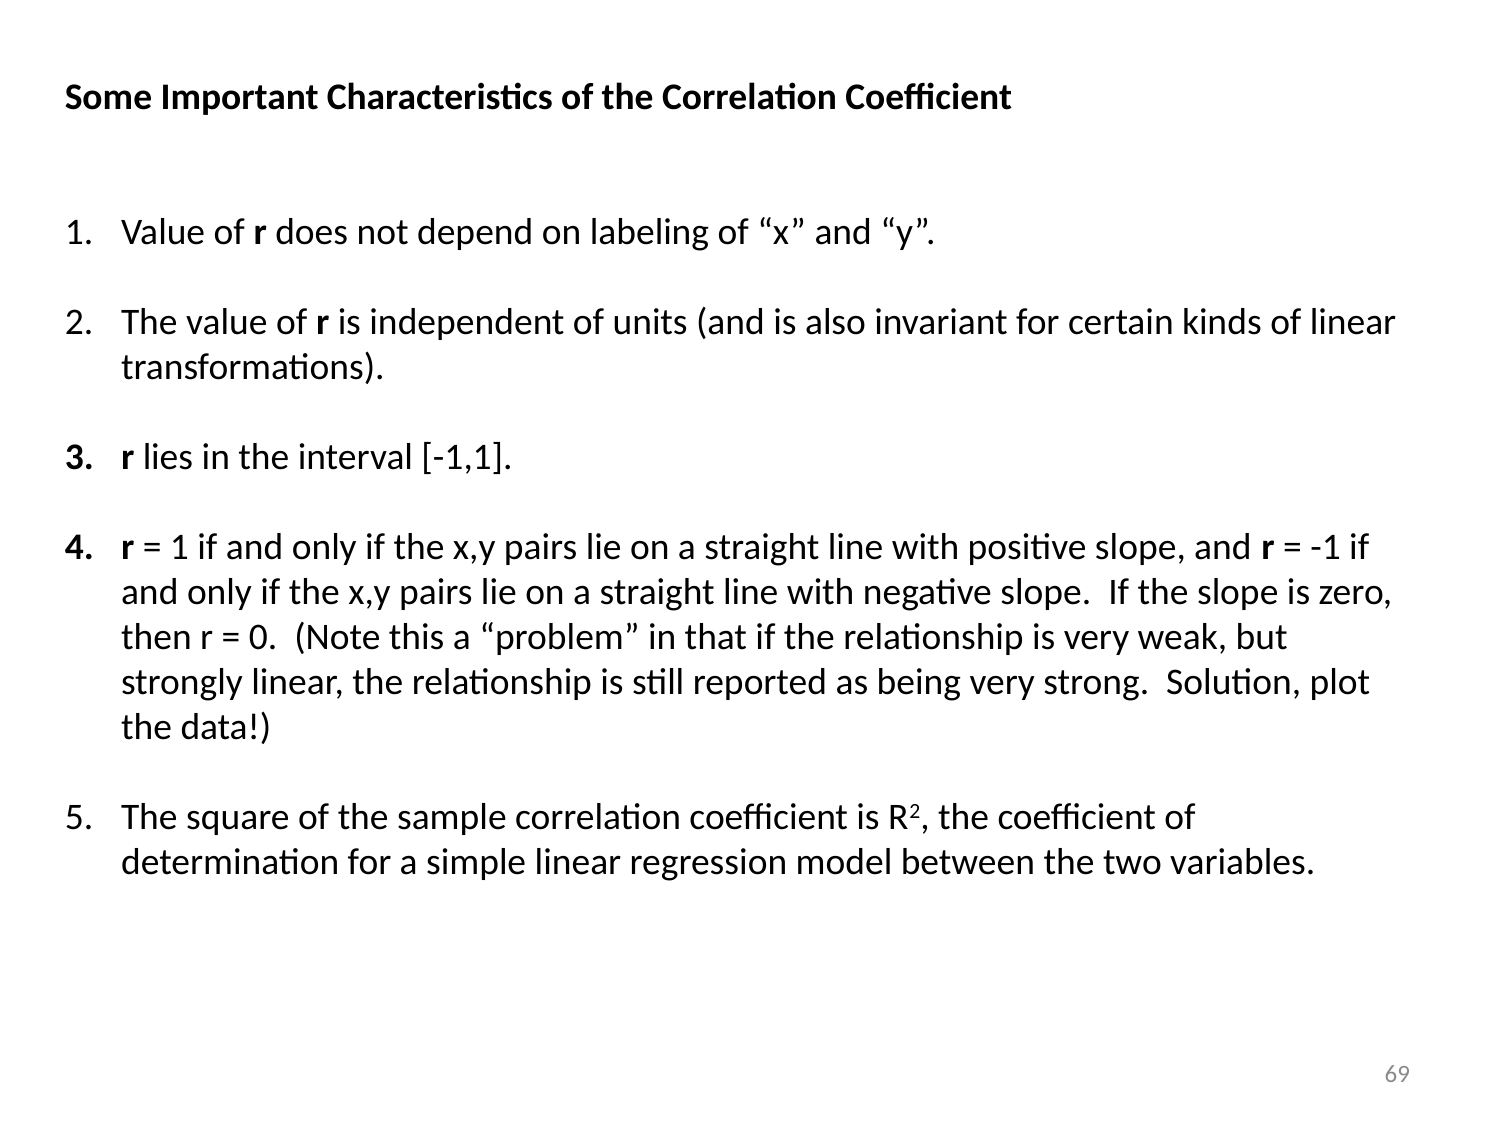

Some Important Characteristics of the Correlation Coefficient

Value of r does not depend on labeling of “x” and “y”.

The value of r is independent of units (and is also invariant for certain kinds of linear transformations).

r lies in the interval [-1,1].

r = 1 if and only if the x,y pairs lie on a straight line with positive slope, and r = -1 if and only if the x,y pairs lie on a straight line with negative slope.  If the slope is zero, then r = 0.  (Note this a “problem” in that if the relationship is very weak, but  strongly linear, the relationship is still reported as being very strong.  Solution, plot the data!)

The square of the sample correlation coefficient is R2, the coefficient of determination for a simple linear regression model between the two variables.
69